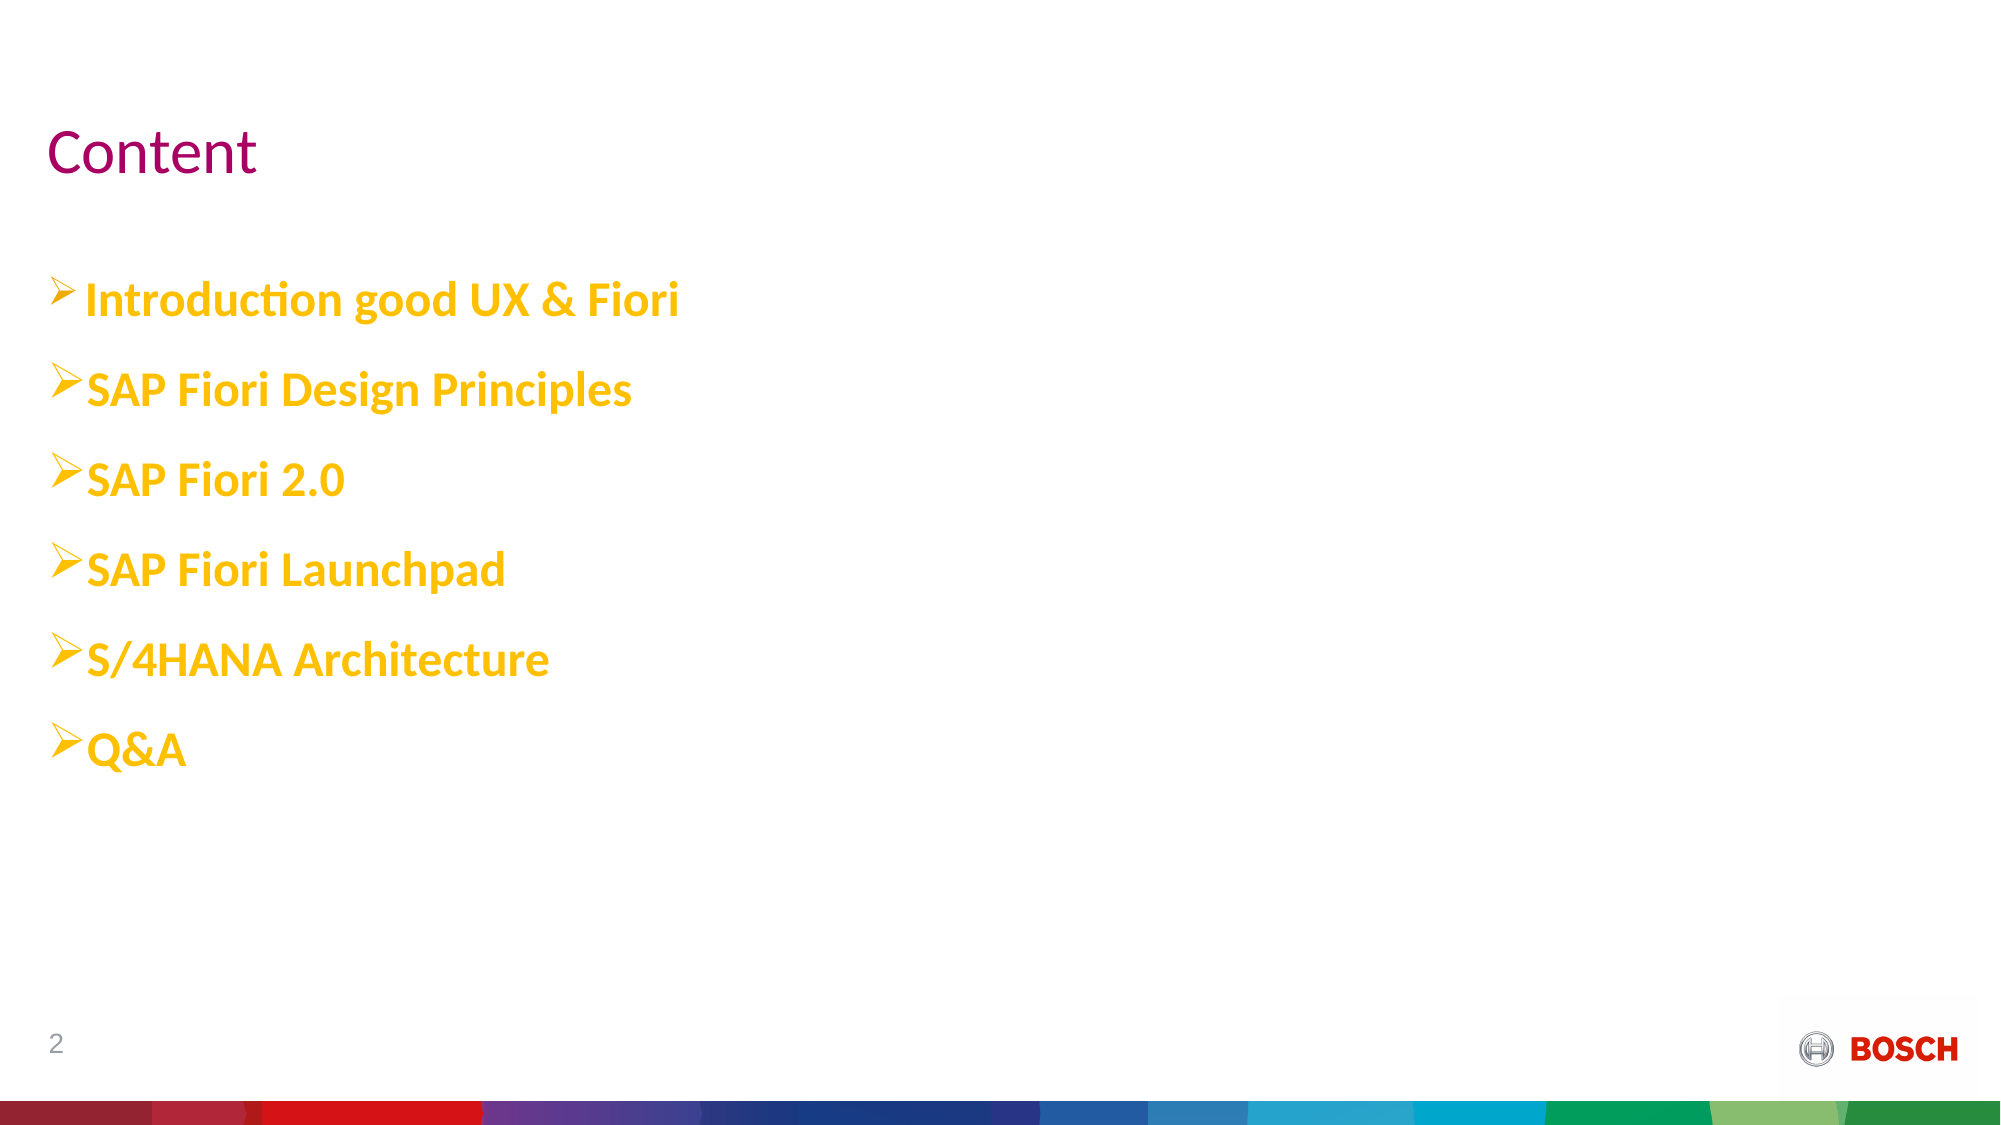

# Content

Introduction good UX & Fiori
SAP Fiori Design Principles
SAP Fiori 2.0
SAP Fiori Launchpad
S/4HANA Architecture
Q&A

2